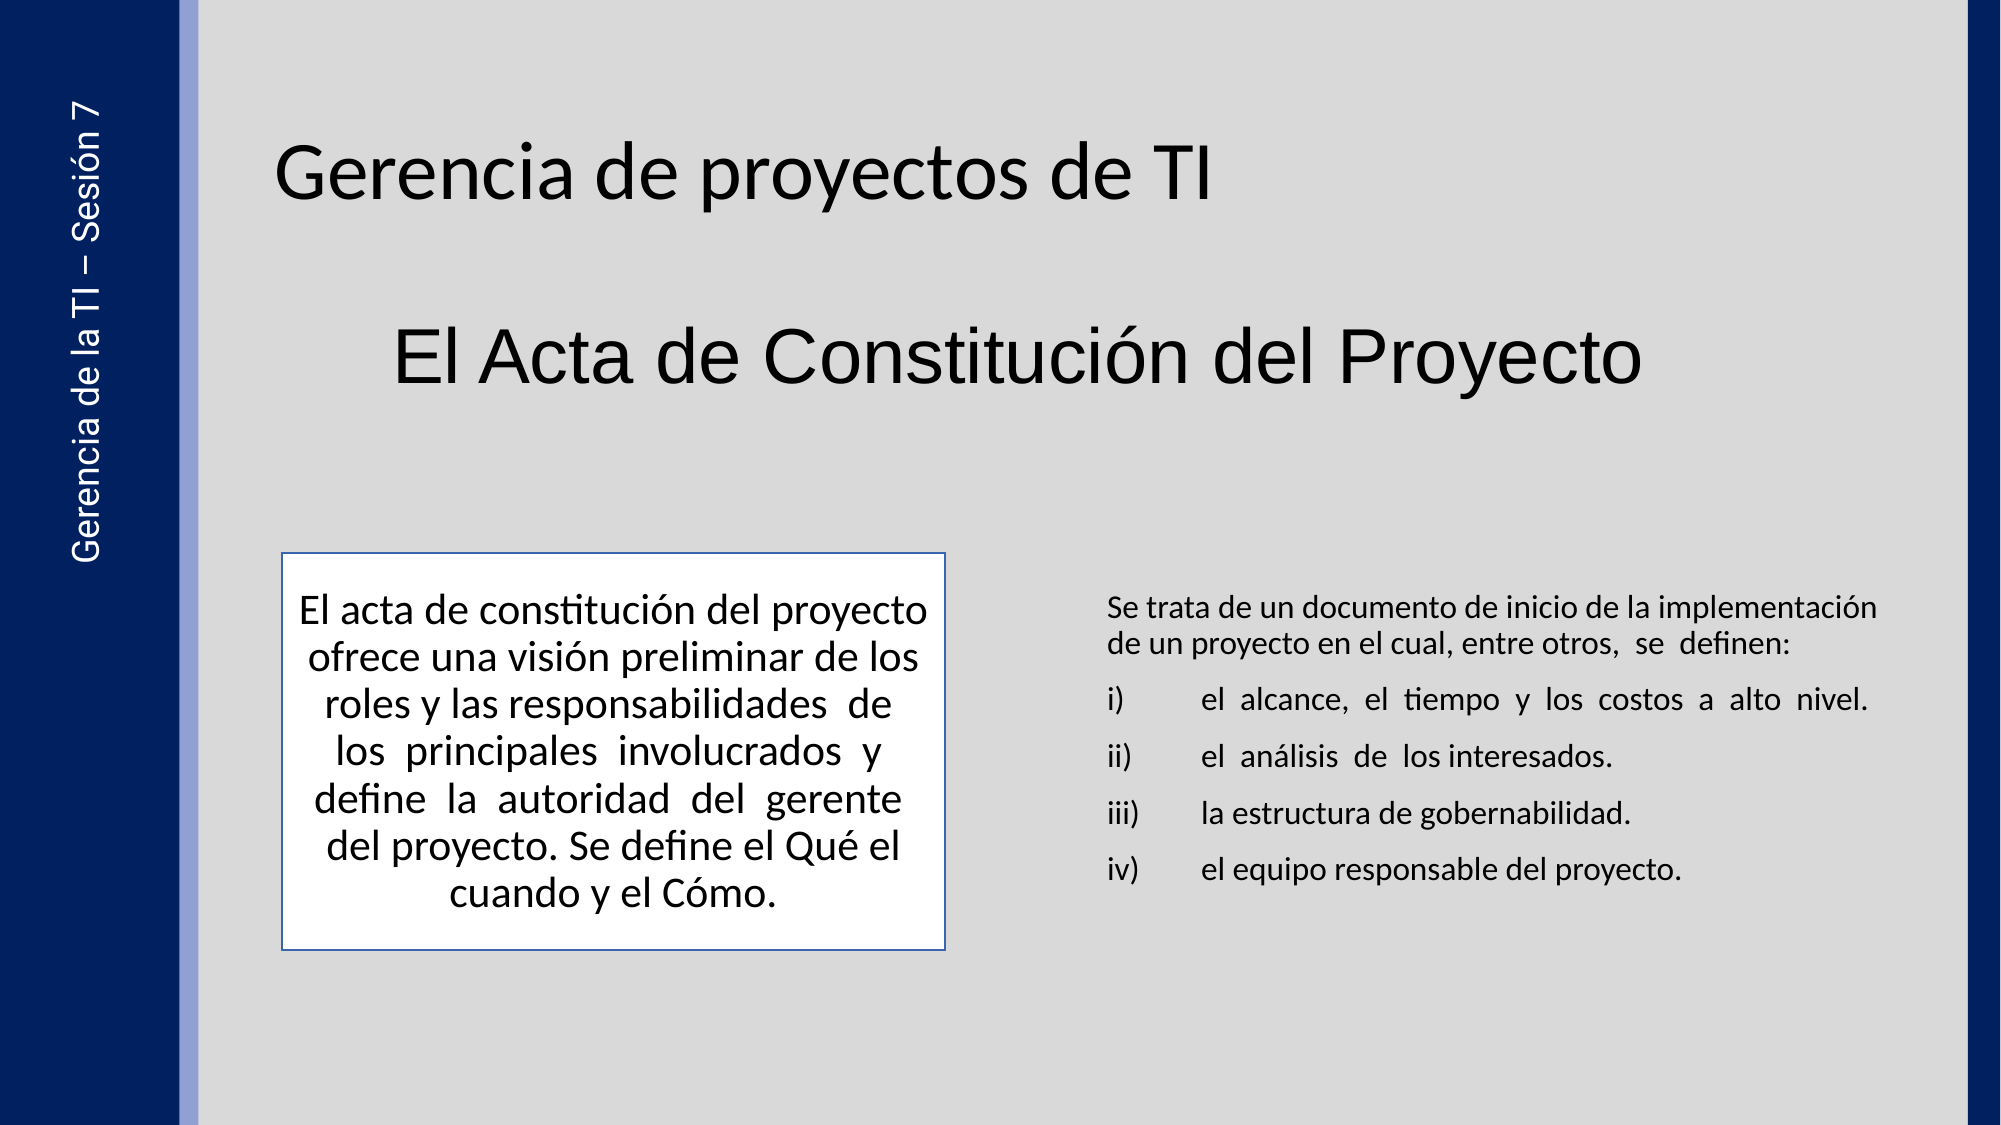

Gerencia de proyectos de TI
El Acta de Constitución del Proyecto

El acta de constitución del proyecto ofrece una visión preliminar de los roles y las responsabilidades  de  los  principales  involucrados  y  define  la  autoridad  del  gerente  del proyecto. Se define el Qué el cuando y el Cómo.
Gerencia de la TI – Sesión 7
Se trata de un documento de inicio de la implementación de un proyecto en el cual, entre otros,  se  definen:
el  alcance,  el  tiempo  y  los  costos  a  alto  nivel.
el  análisis  de  los interesados.
la estructura de gobernabilidad.
el equipo responsable del proyecto.